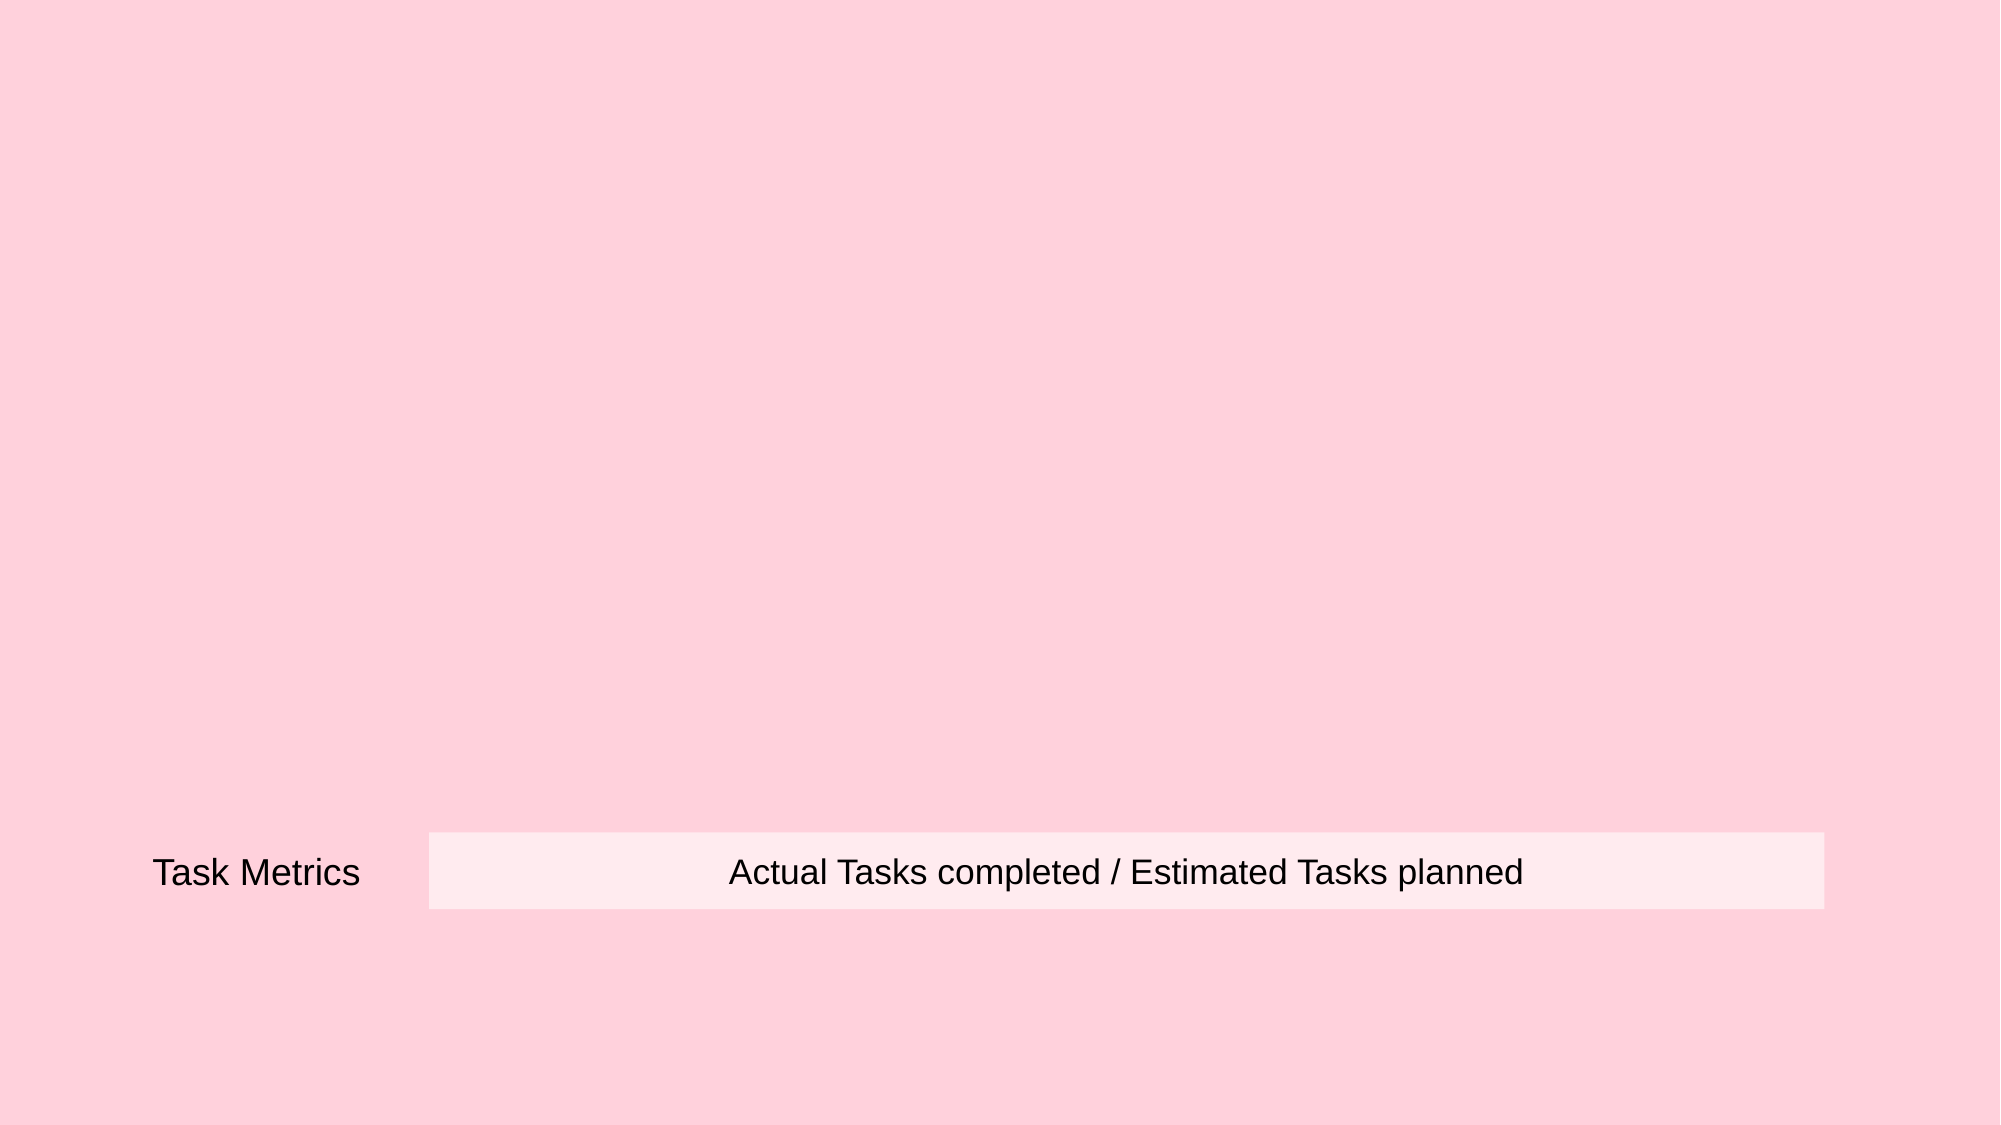

Actual Tasks completed / Estimated Tasks planned
Task Metrics